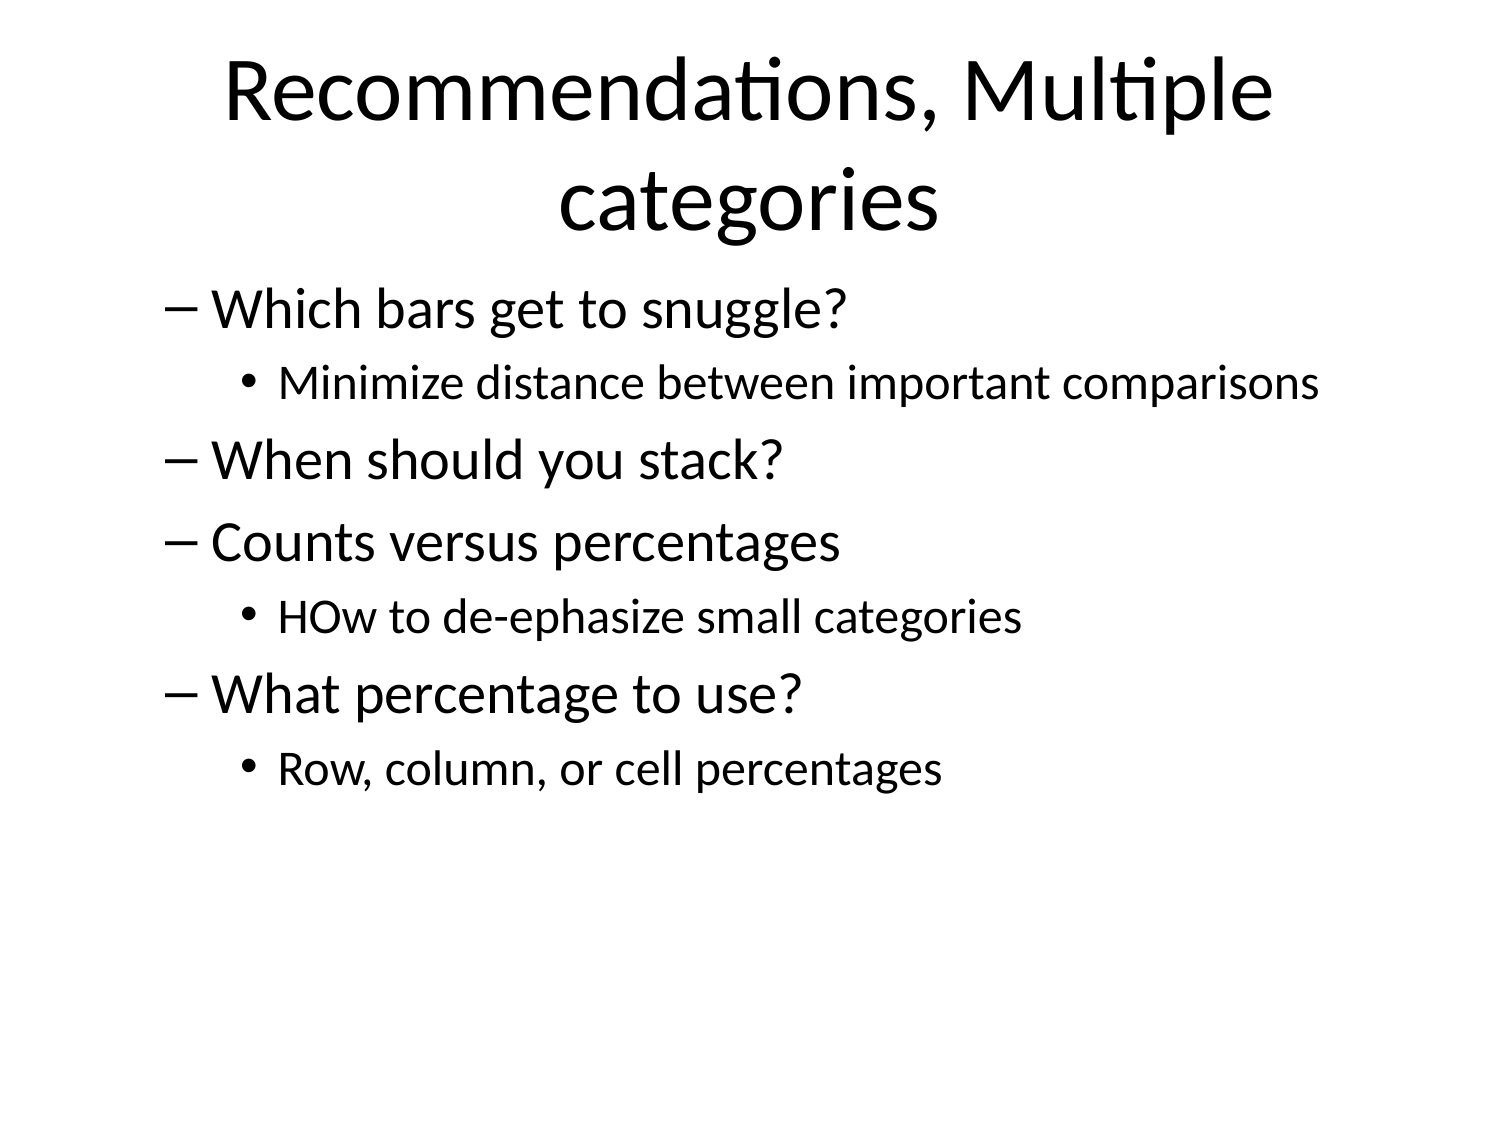

# Recommendations, Multiple categories
Which bars get to snuggle?
Minimize distance between important comparisons
When should you stack?
Counts versus percentages
HOw to de-ephasize small categories
What percentage to use?
Row, column, or cell percentages